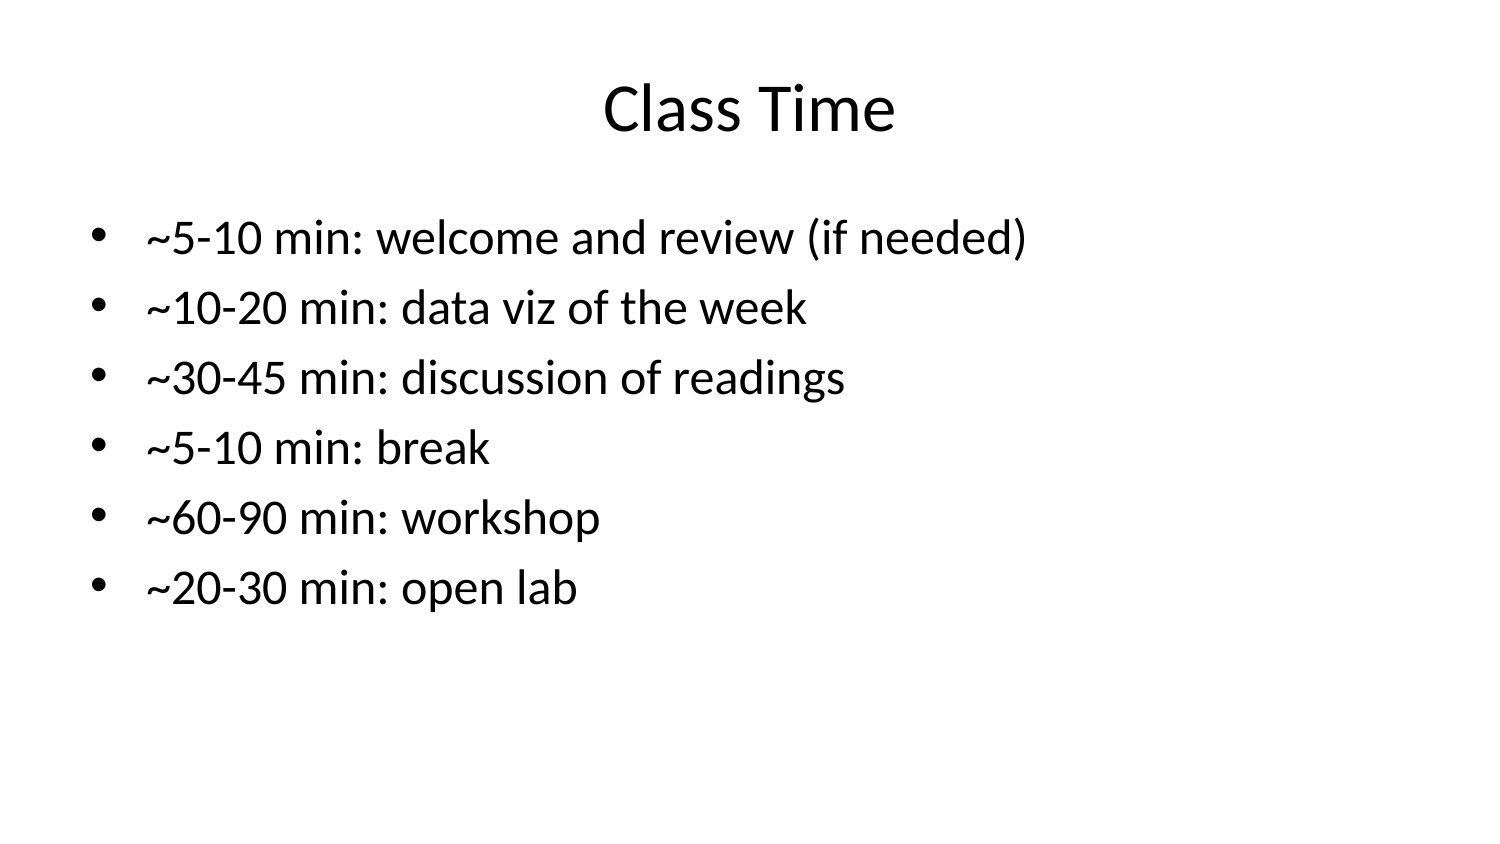

# Class Time
~5-10 min: welcome and review (if needed)
~10-20 min: data viz of the week
~30-45 min: discussion of readings
~5-10 min: break
~60-90 min: workshop
~20-30 min: open lab